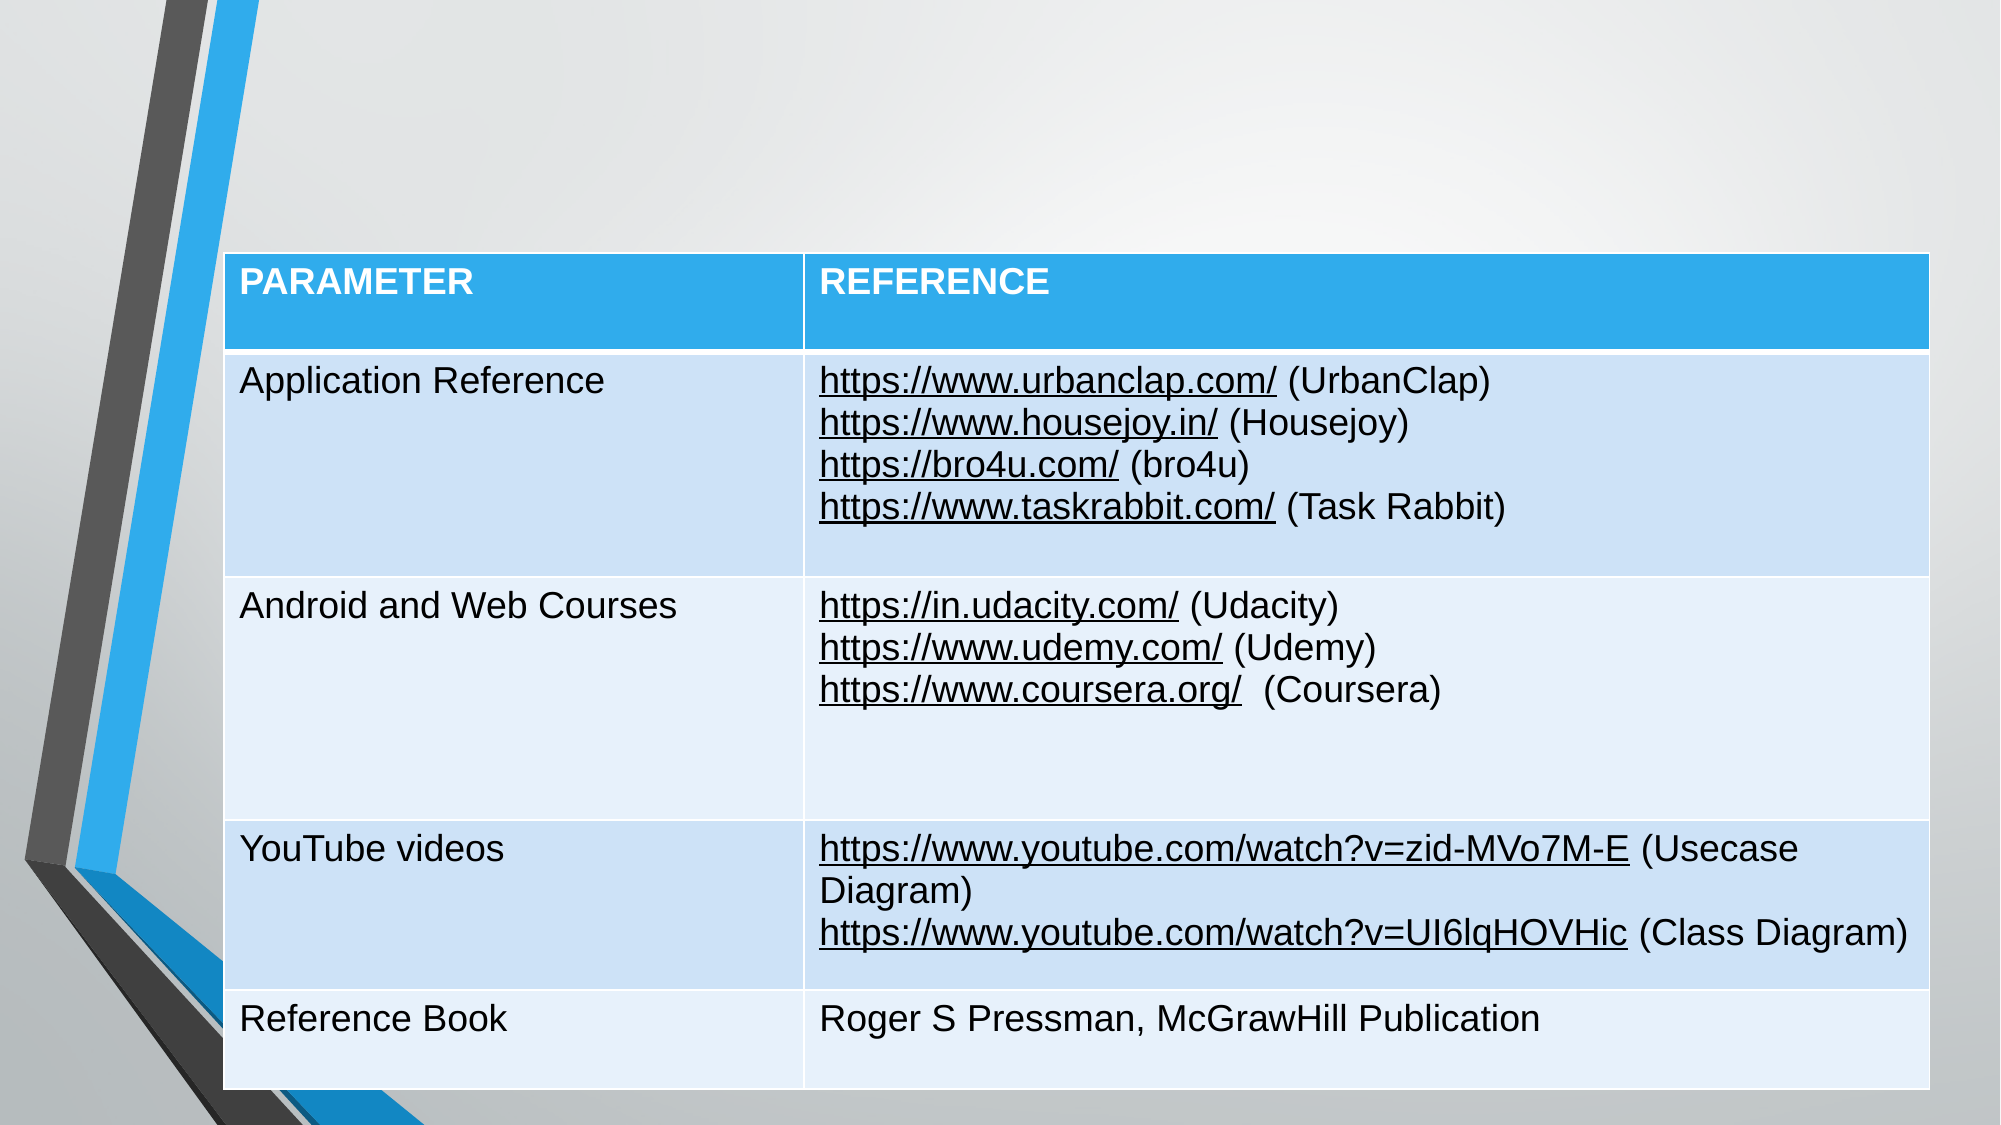

| PARAMETER | REFERENCE |
| --- | --- |
| Application Reference | https://www.urbanclap.com/ (UrbanClap) https://www.housejoy.in/ (Housejoy) https://bro4u.com/ (bro4u) https://www.taskrabbit.com/ (Task Rabbit) |
| Android and Web Courses | https://in.udacity.com/ (Udacity) https://www.udemy.com/ (Udemy) https://www.coursera.org/ (Coursera) |
| YouTube videos | https://www.youtube.com/watch?v=zid-MVo7M-E (Usecase Diagram) https://www.youtube.com/watch?v=UI6lqHOVHic (Class Diagram) |
| Reference Book | Roger S Pressman, McGrawHill Publication |

45